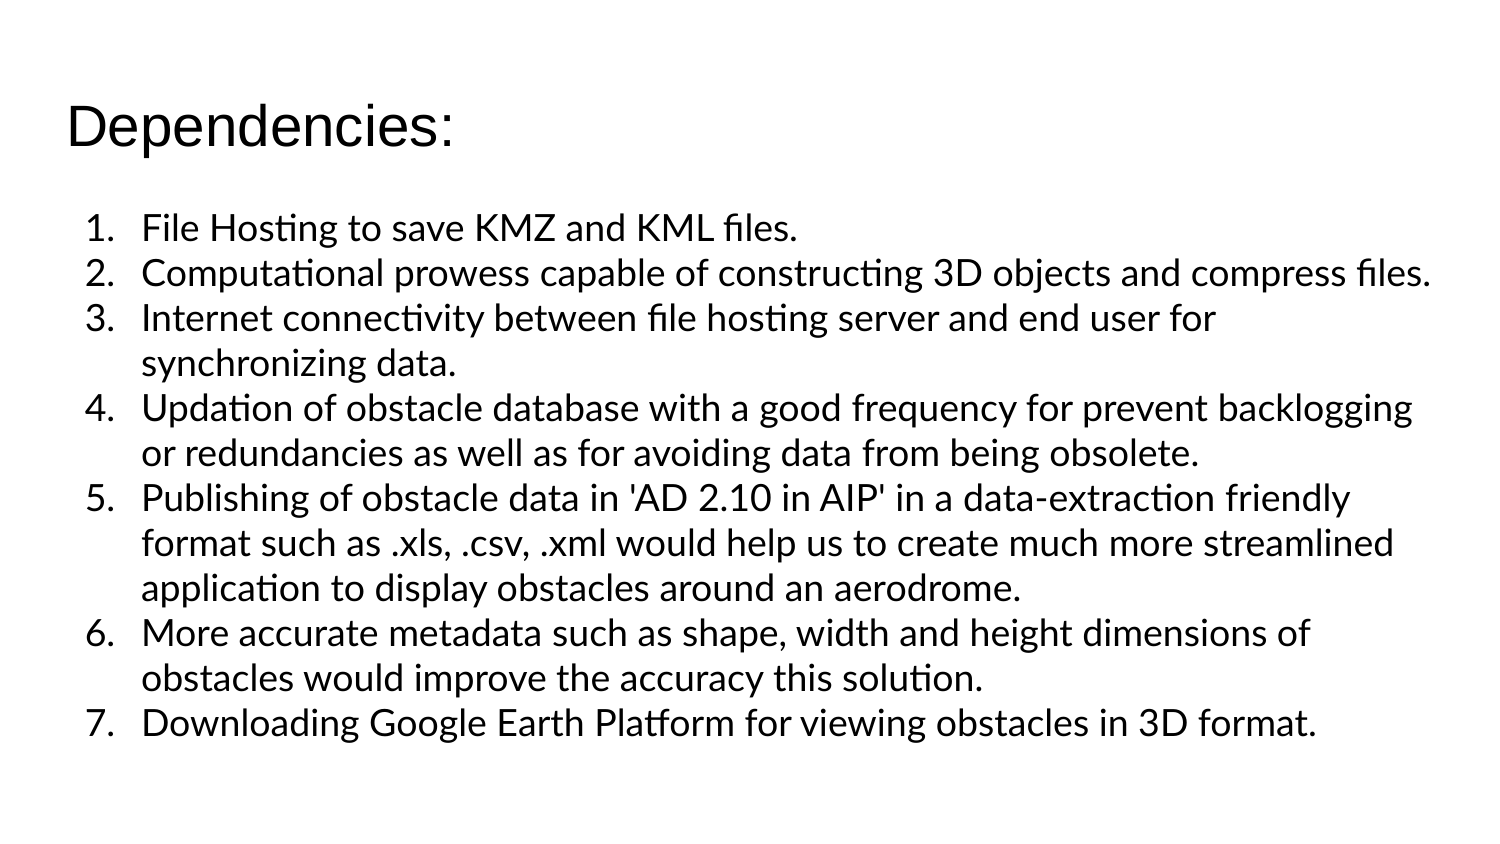

# Dependencies:
File Hosting to save KMZ and KML files.
Computational prowess capable of constructing 3D objects and compress files.
Internet connectivity between file hosting server and end user for synchronizing data.
Updation of obstacle database with a good frequency for prevent backlogging or redundancies as well as for avoiding data from being obsolete.
Publishing of obstacle data in 'AD 2.10 in AIP' in a data-extraction friendly format such as .xls, .csv, .xml would help us to create much more streamlined application to display obstacles around an aerodrome.
More accurate metadata such as shape, width and height dimensions of obstacles would improve the accuracy this solution.
Downloading Google Earth Platform for viewing obstacles in 3D format.